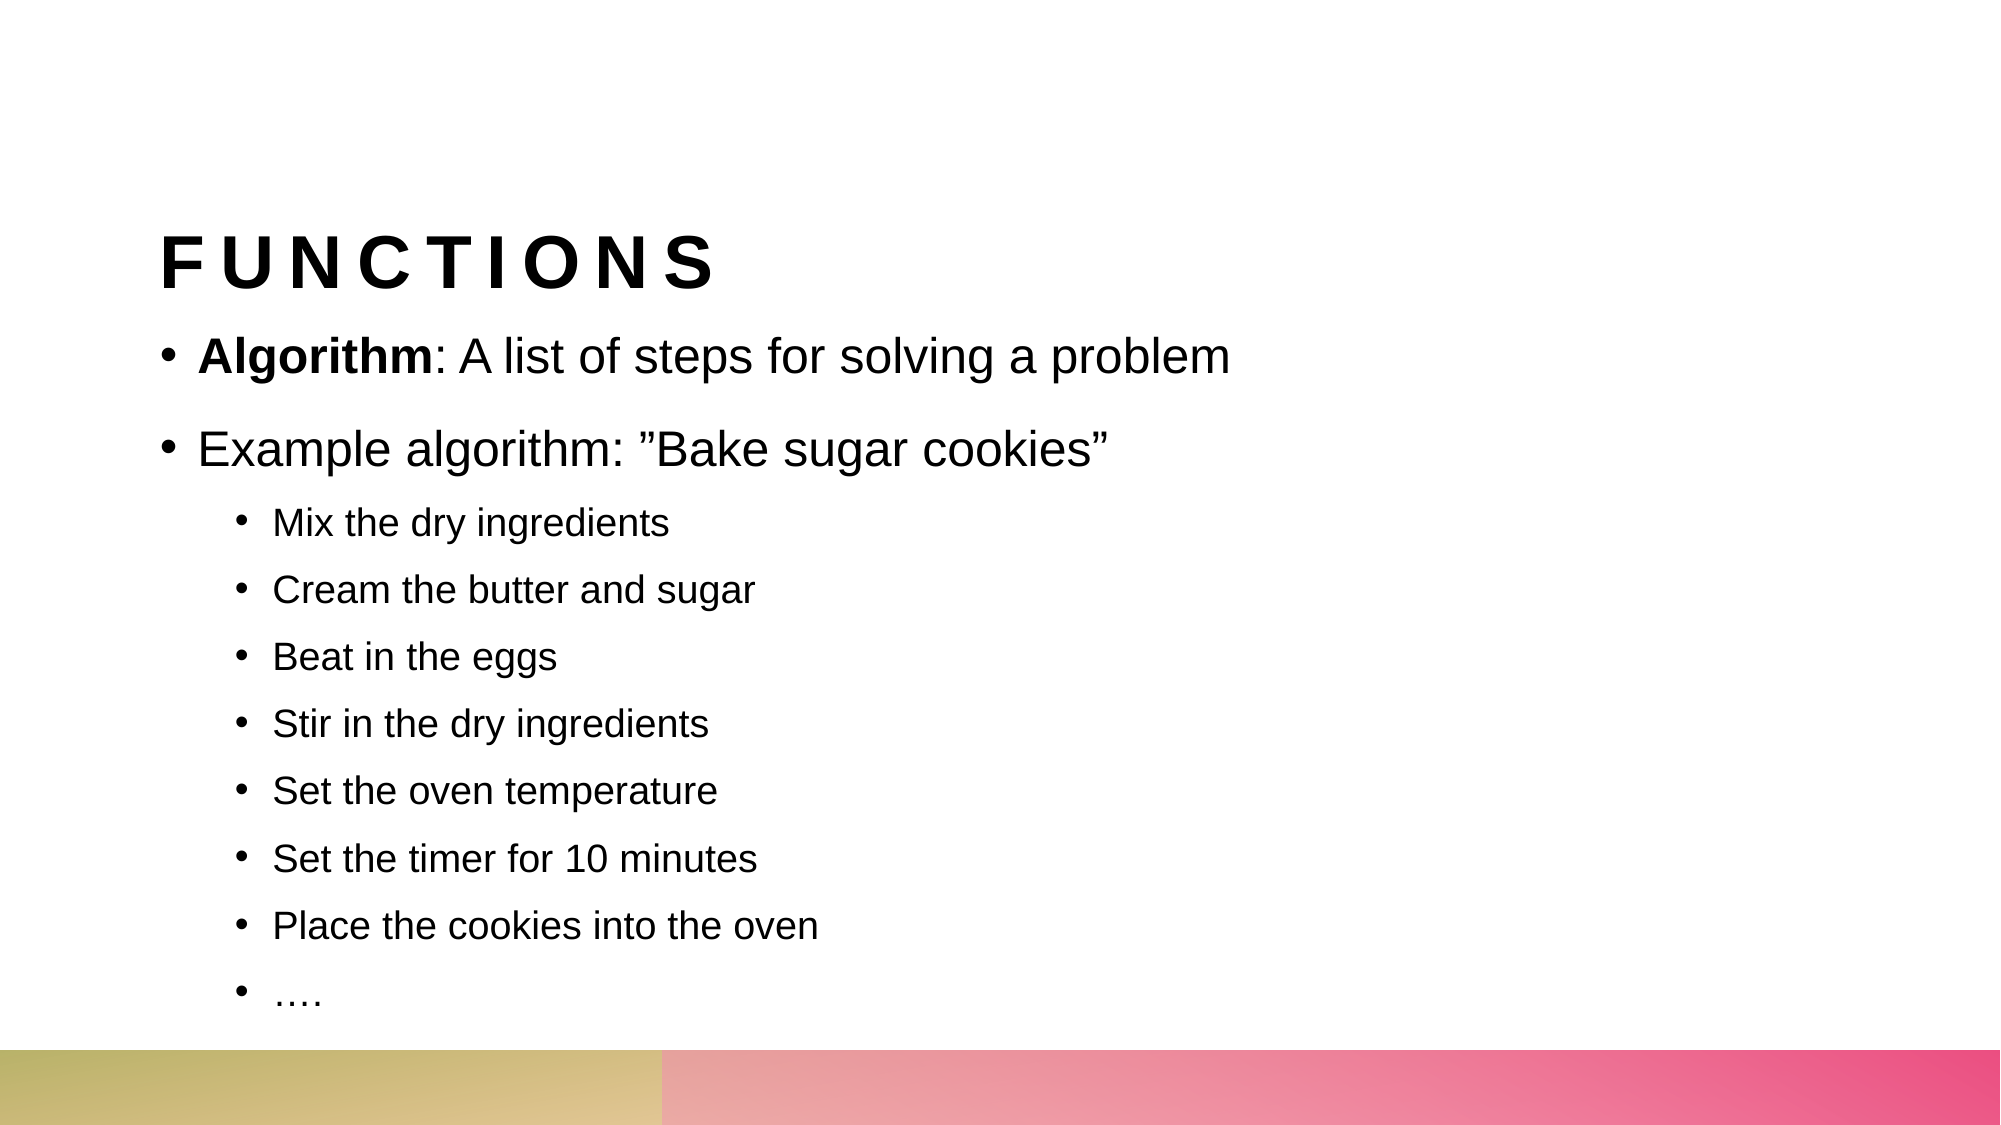

# FUNCTIONS
Algorithm: A list of steps for solving a problem
Example algorithm: ”Bake sugar cookies”
Mix the dry ingredients
Cream the butter and sugar
Beat in the eggs
Stir in the dry ingredients
Set the oven temperature
Set the timer for 10 minutes
Place the cookies into the oven
….